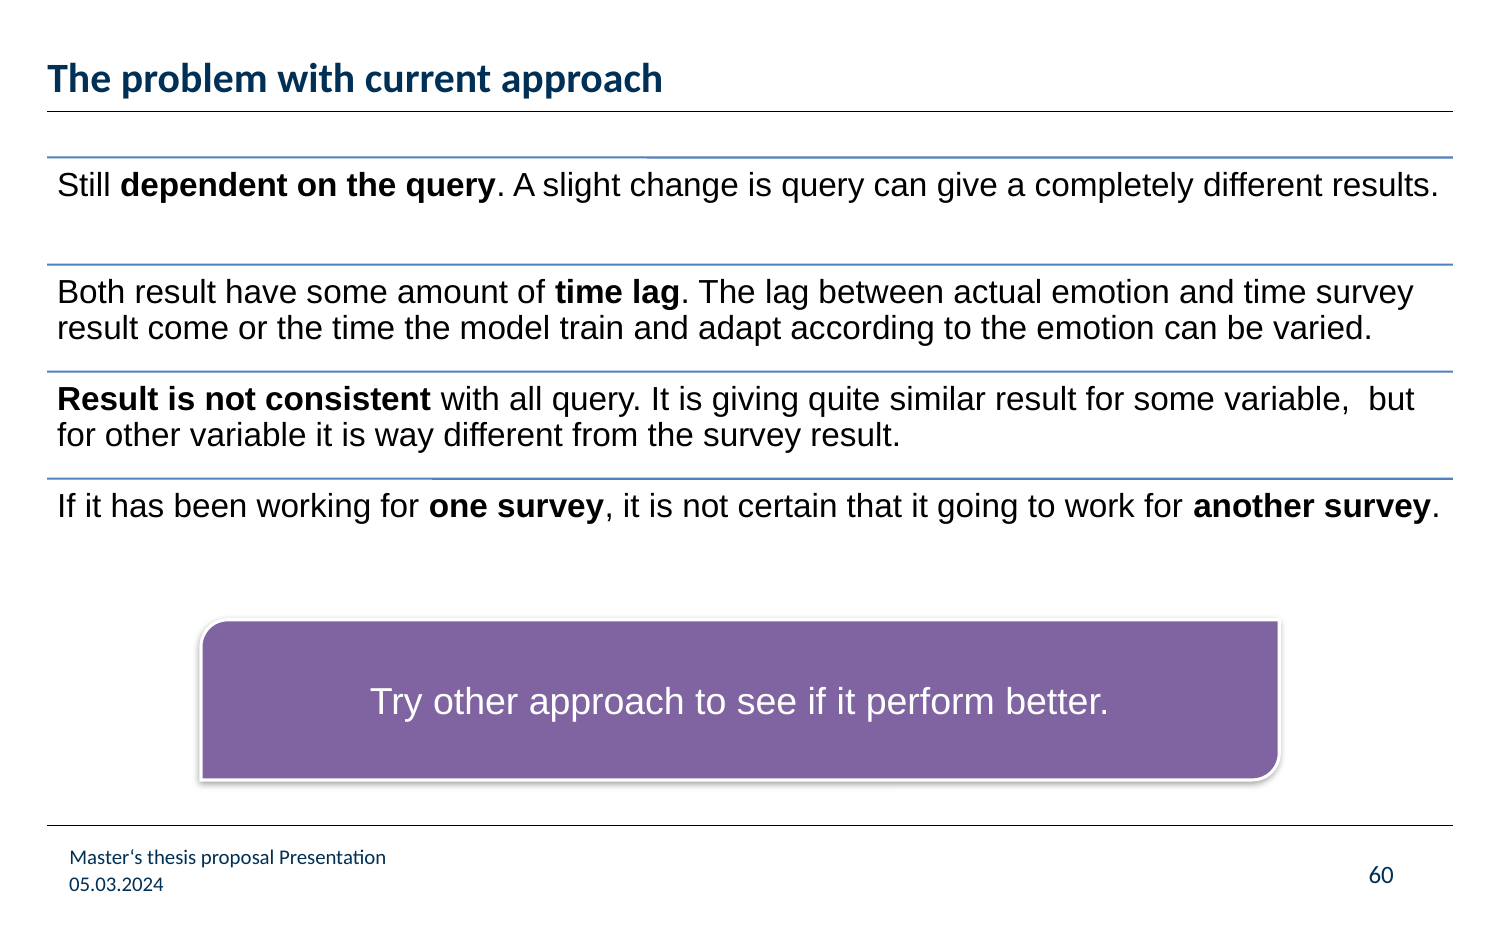

# The problem with current approach
Still dependent on the query. A slight change is query can give a completely different results.
Both result have some amount of time lag. The lag between actual emotion and time survey result come or the time the model train and adapt according to the emotion can be varied.
Result is not consistent with all query. It is giving quite similar result for some variable,  but for other variable it is way different from the survey result.
If it has been working for one survey, it is not certain that it going to work for another survey.
Try other approach to see if it perform better.